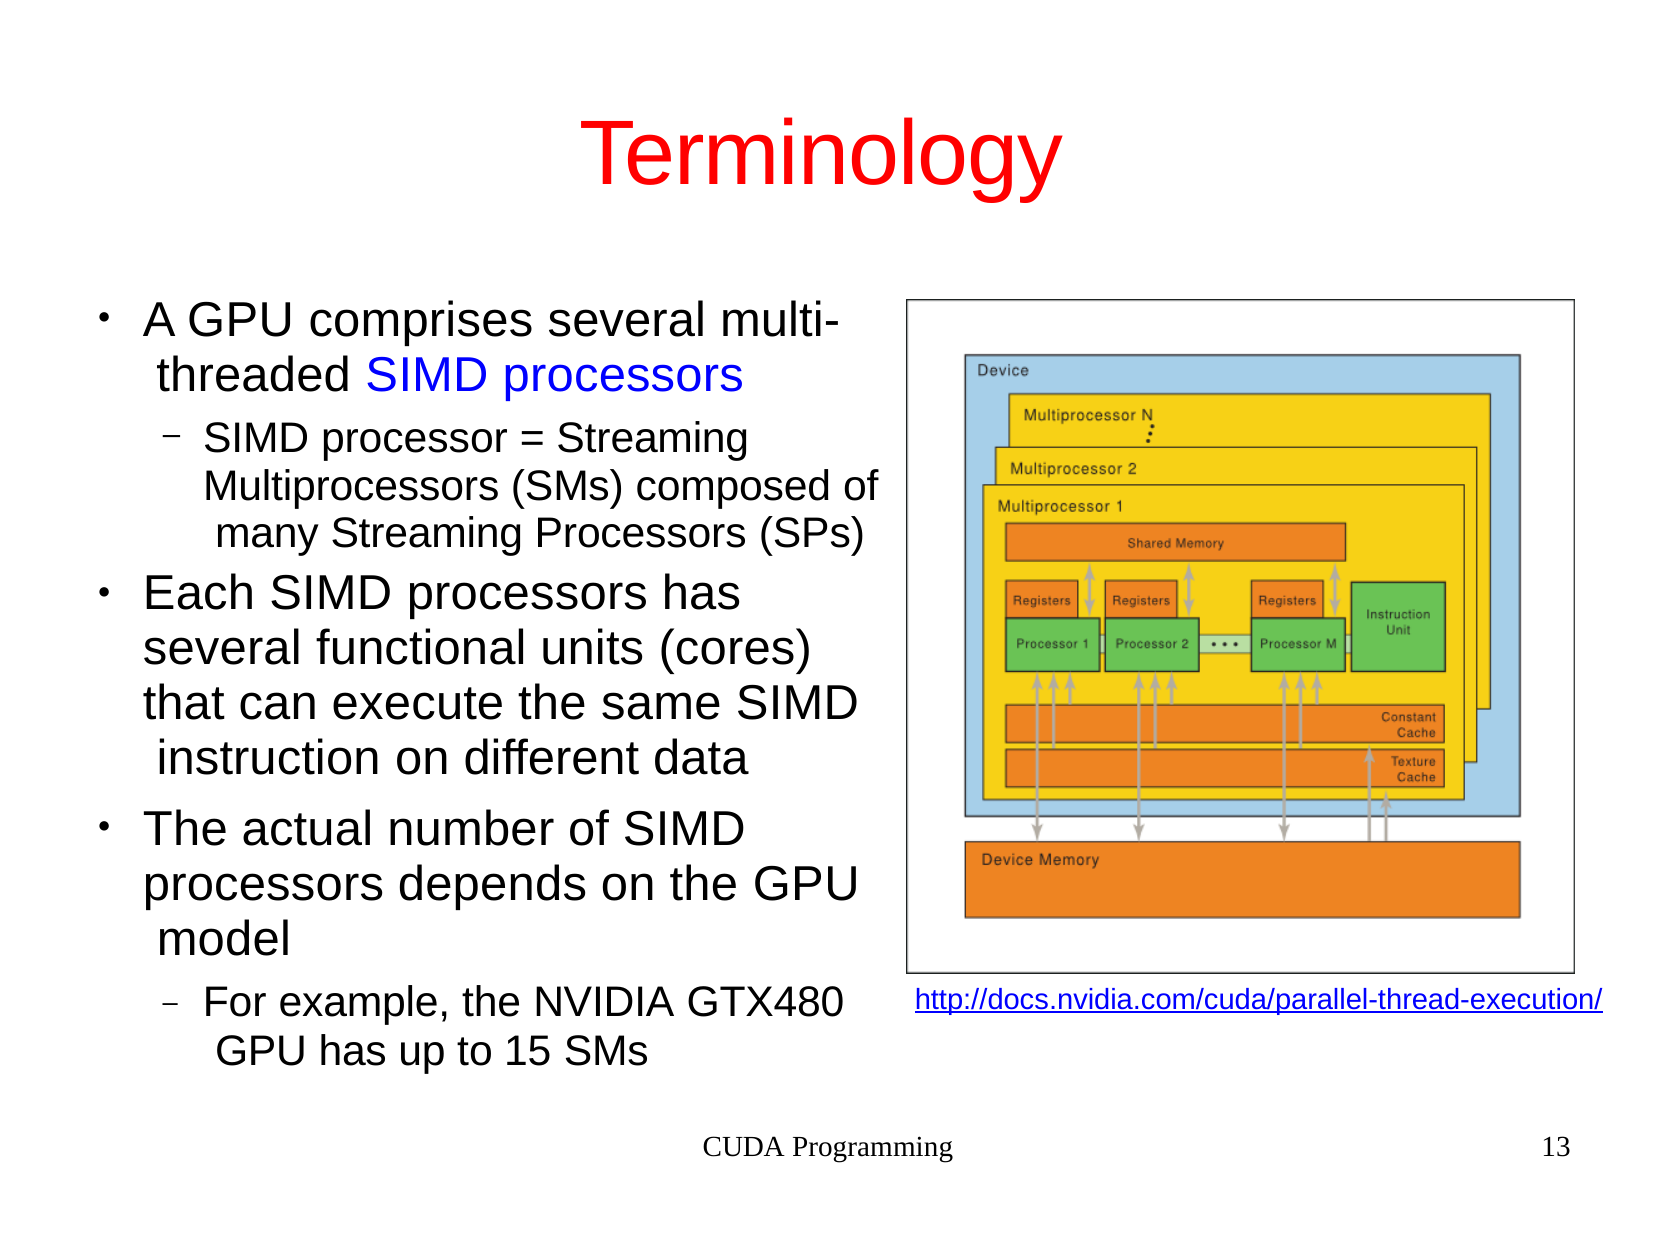

# Terminology
A GPU comprises several multi-  threaded SIMD processors
●

SIMD processor = Streaming  Multiprocessors (SMs) composed of  many Streaming Processors (SPs)
Each SIMD processors has  several functional units (cores)  that can execute the same SIMD  instruction on different data
The actual number of SIMD  processors depends on the GPU  model
–
●
●
–	For example, the NVIDIA GTX480  GPU has up to 15 SMs
http://docs.nvidia.com/cuda/parallel-thread-execution/
CUDA Programming
13